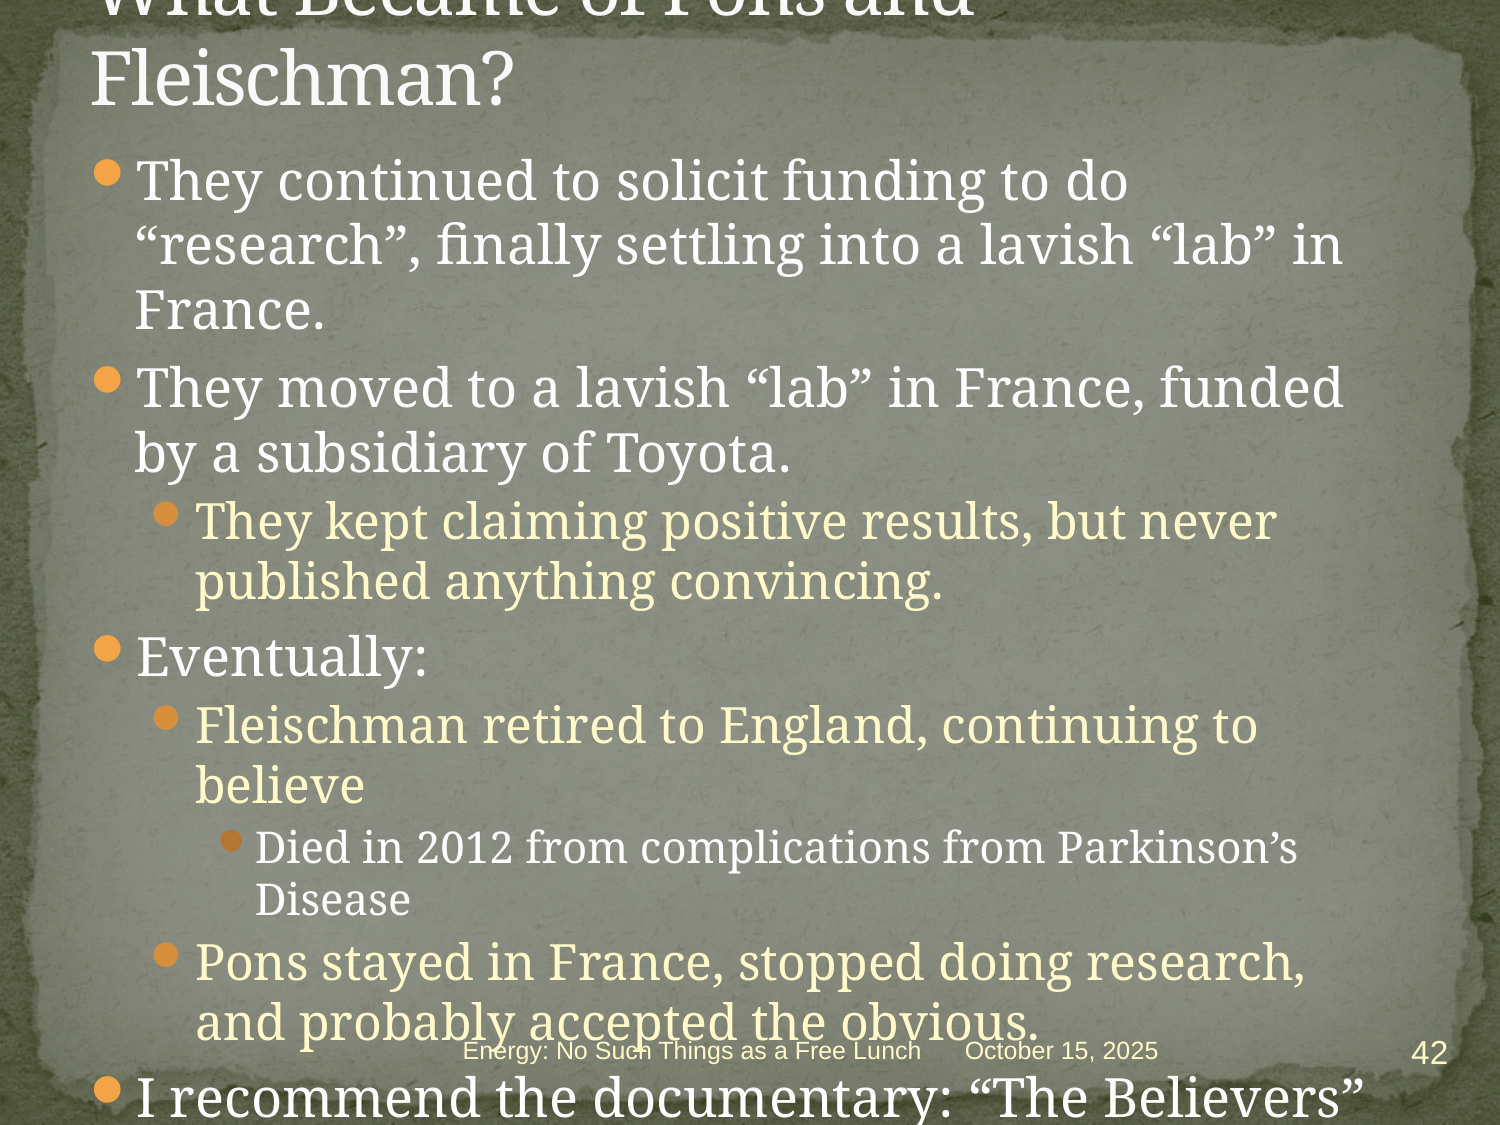

# What Became of Pons and Fleischman?
They continued to solicit funding to do “research”, finally settling into a lavish “lab” in France.
They moved to a lavish “lab” in France, funded by a subsidiary of Toyota.
They kept claiming positive results, but never published anything convincing.
Eventually:
Fleischman retired to England, continuing to believe
Died in 2012 from complications from Parkinson’s Disease
Pons stayed in France, stopped doing research, and probably accepted the obvious.
I recommend the documentary: “The Believers” (2012):
Available on Tubi and elsewhere
42
Energy: No Such Things as a Free Lunch
October 15, 2025